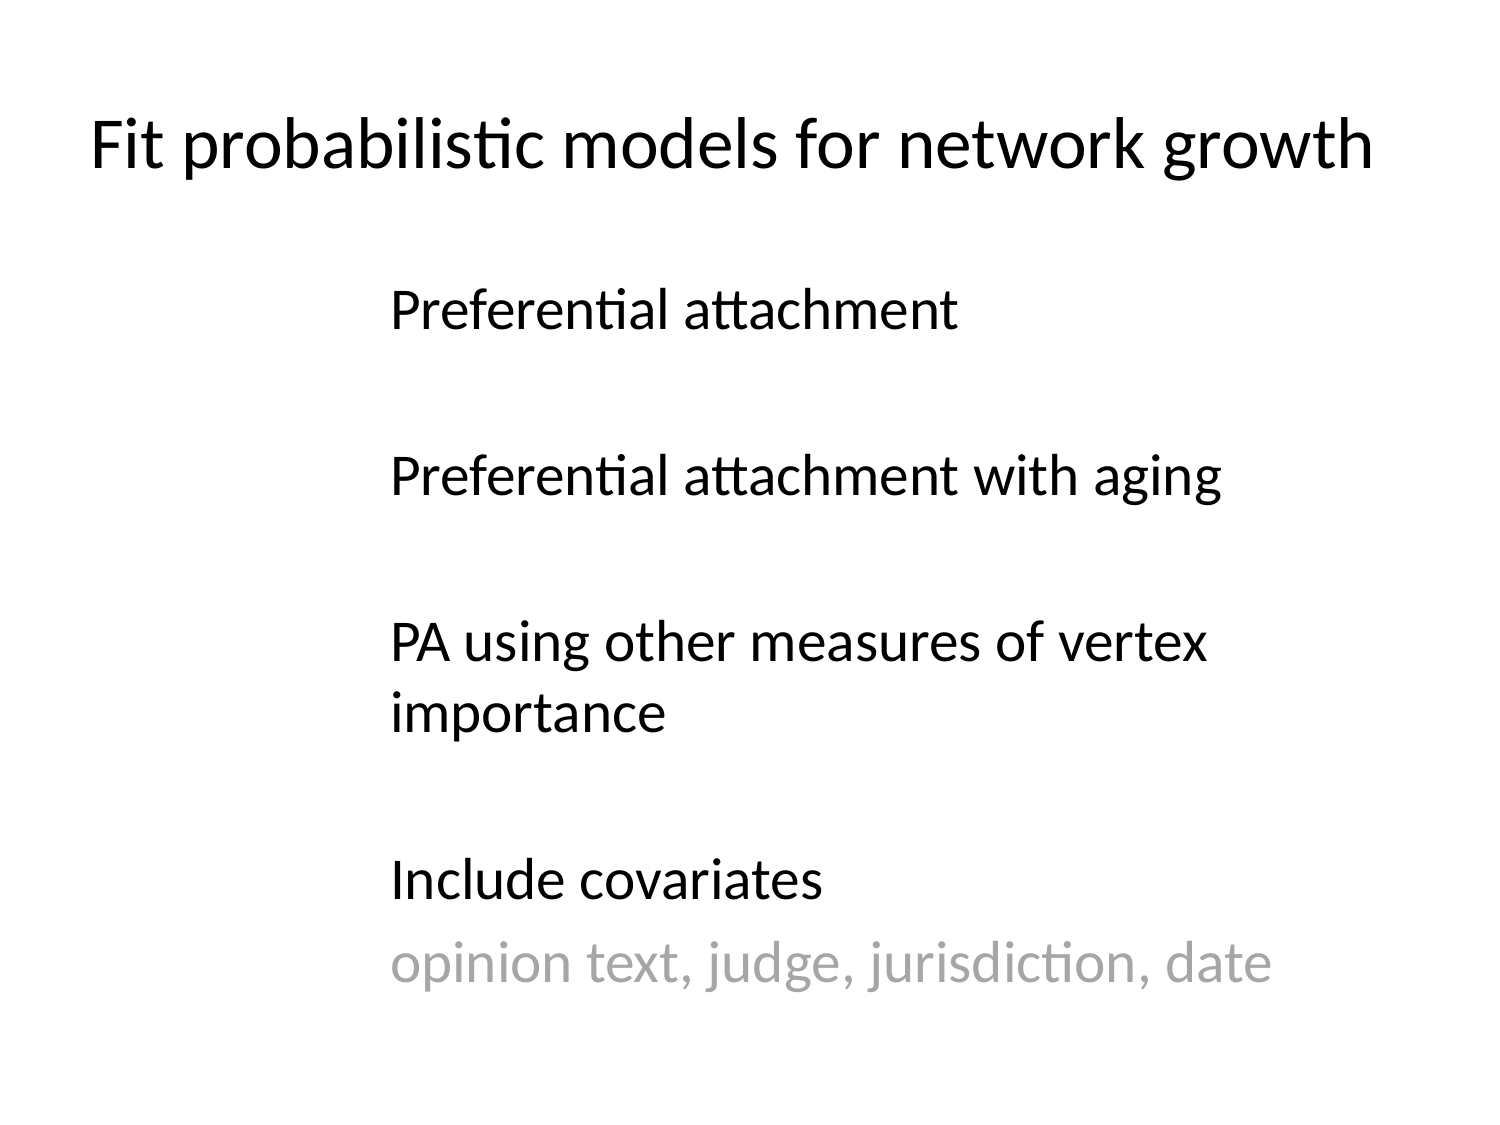

# Fit probabilistic models for network growth
Preferential attachment

Preferential attachment with aging

PA using other measures of vertex importance

Include covariates
opinion text, judge, jurisdiction, date